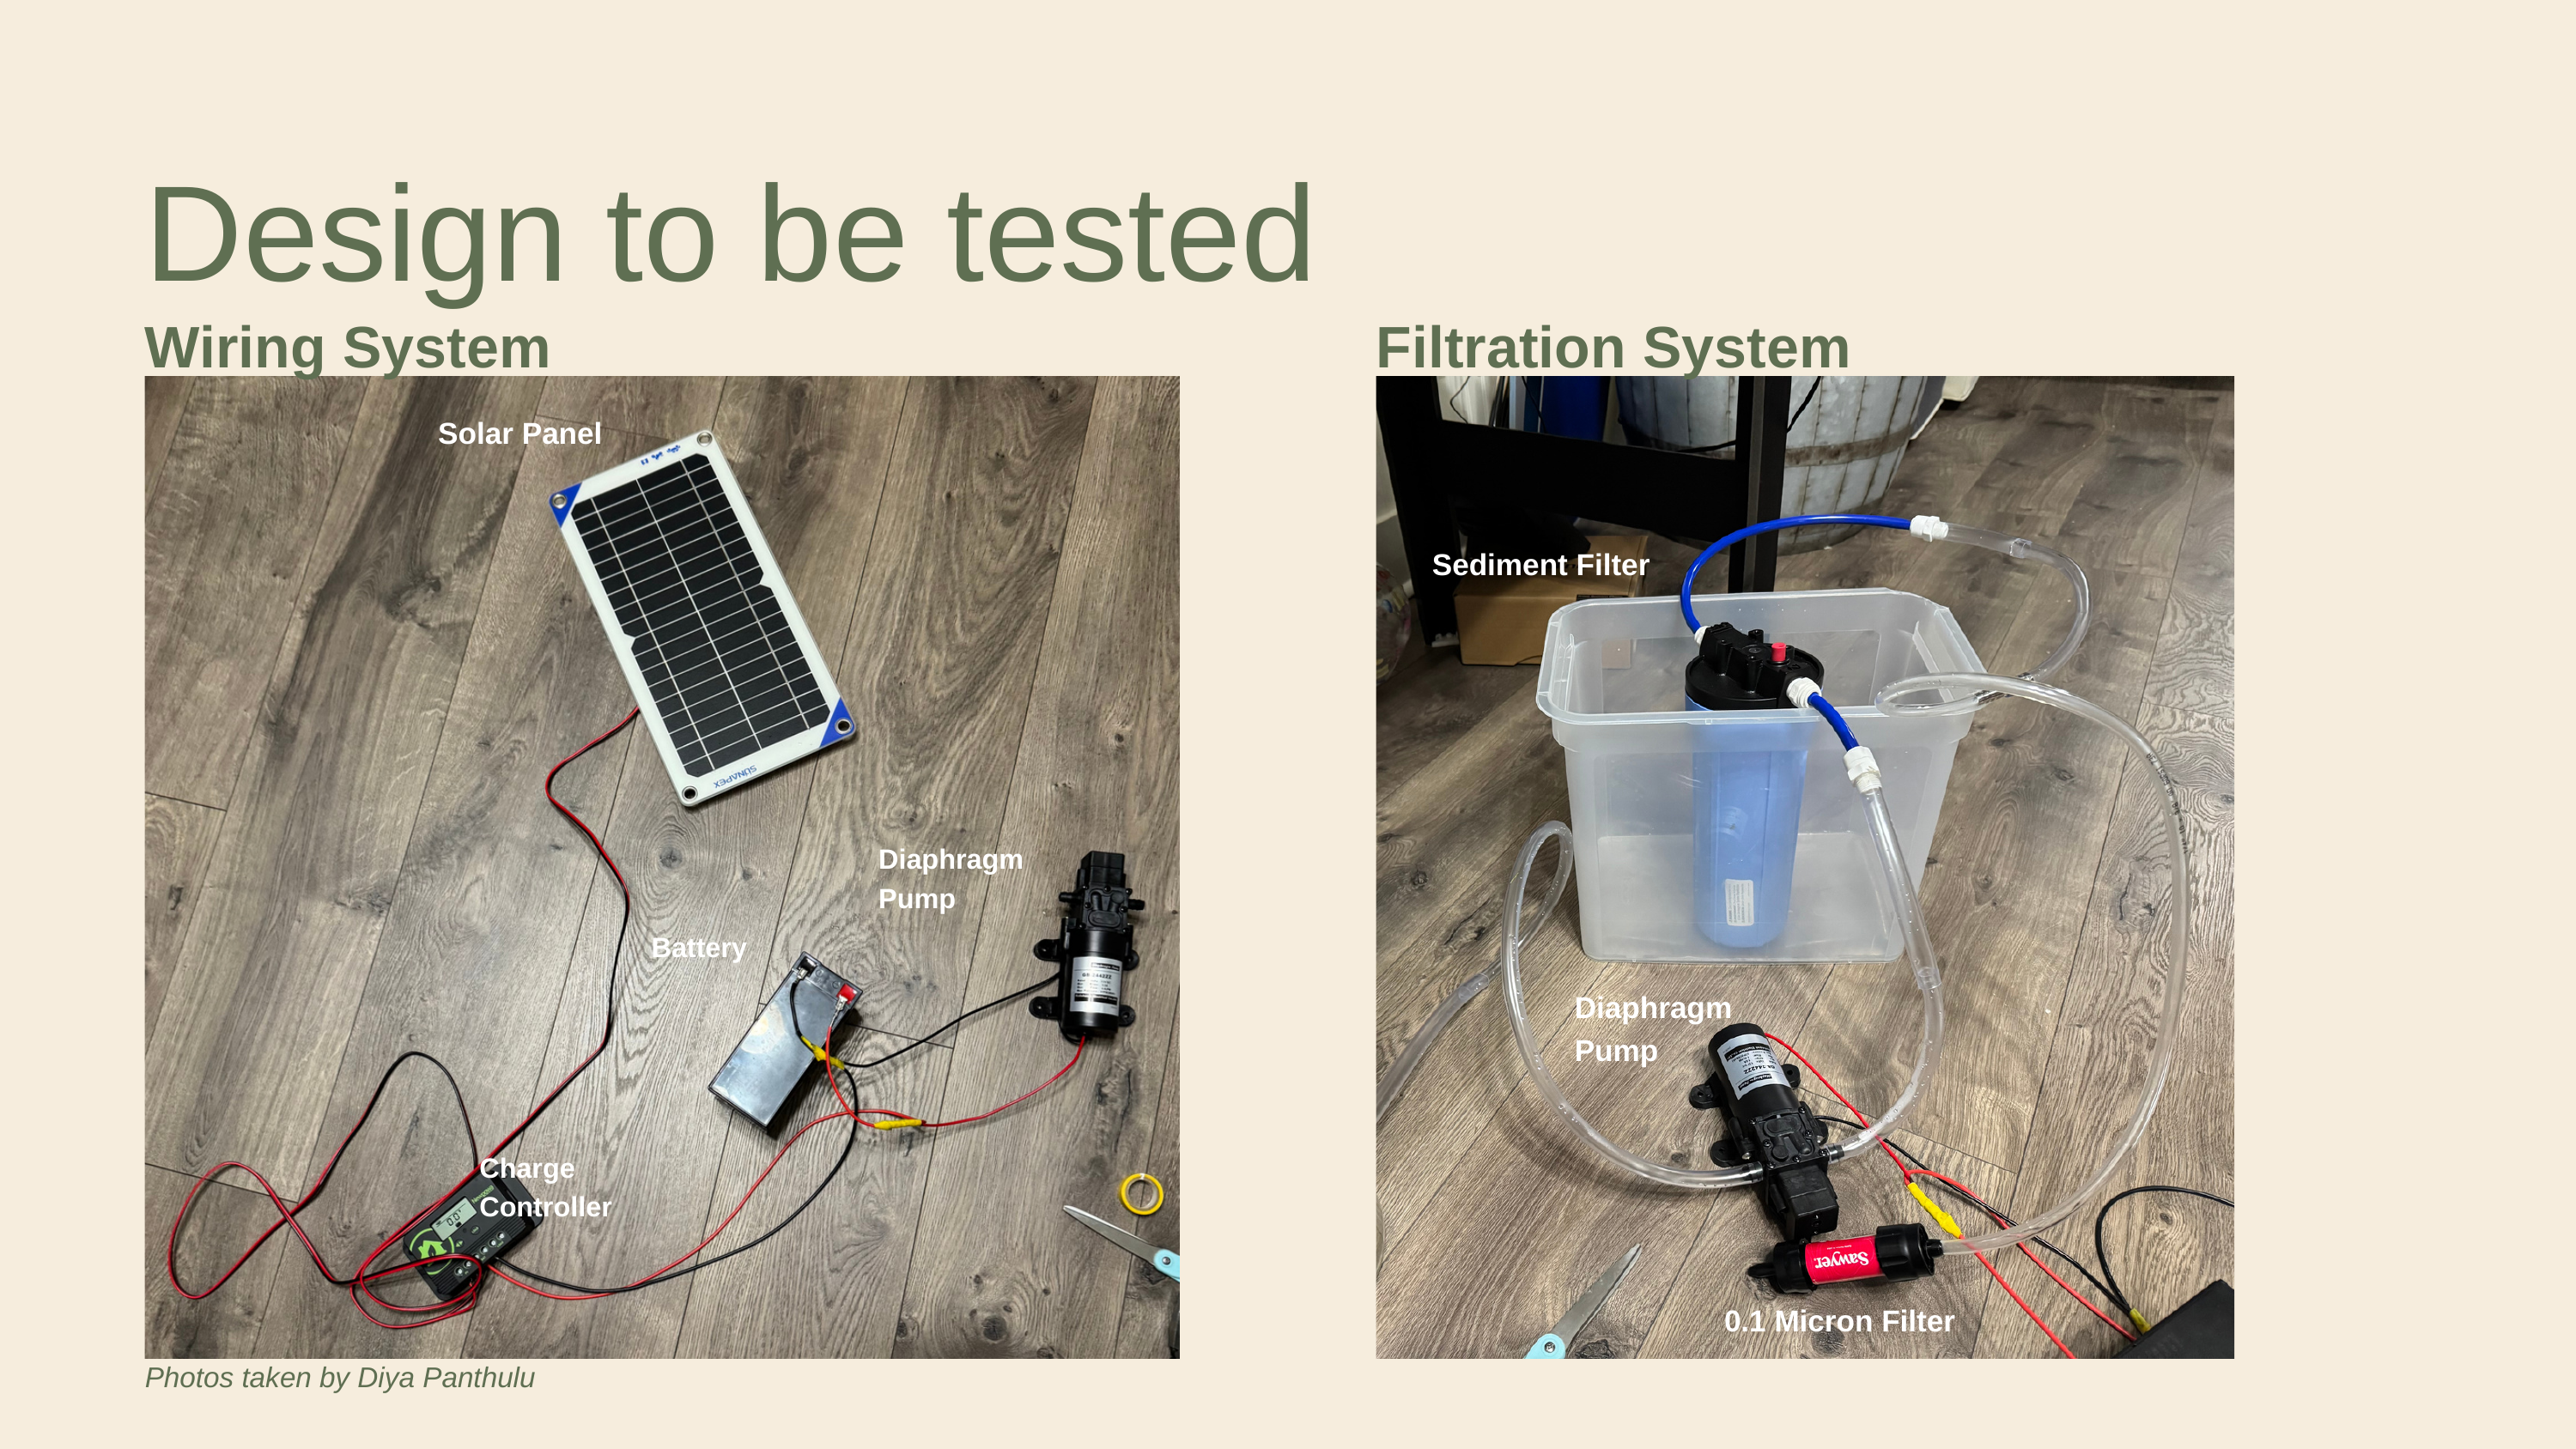

Design to be tested
Wiring System
Filtration System

Solar Panel
Sediment Filter
Diaphragm Pump
Battery
Diaphragm Pump
Charge Controller
0.1 Micron Filter
Photos taken by Diya Panthulu